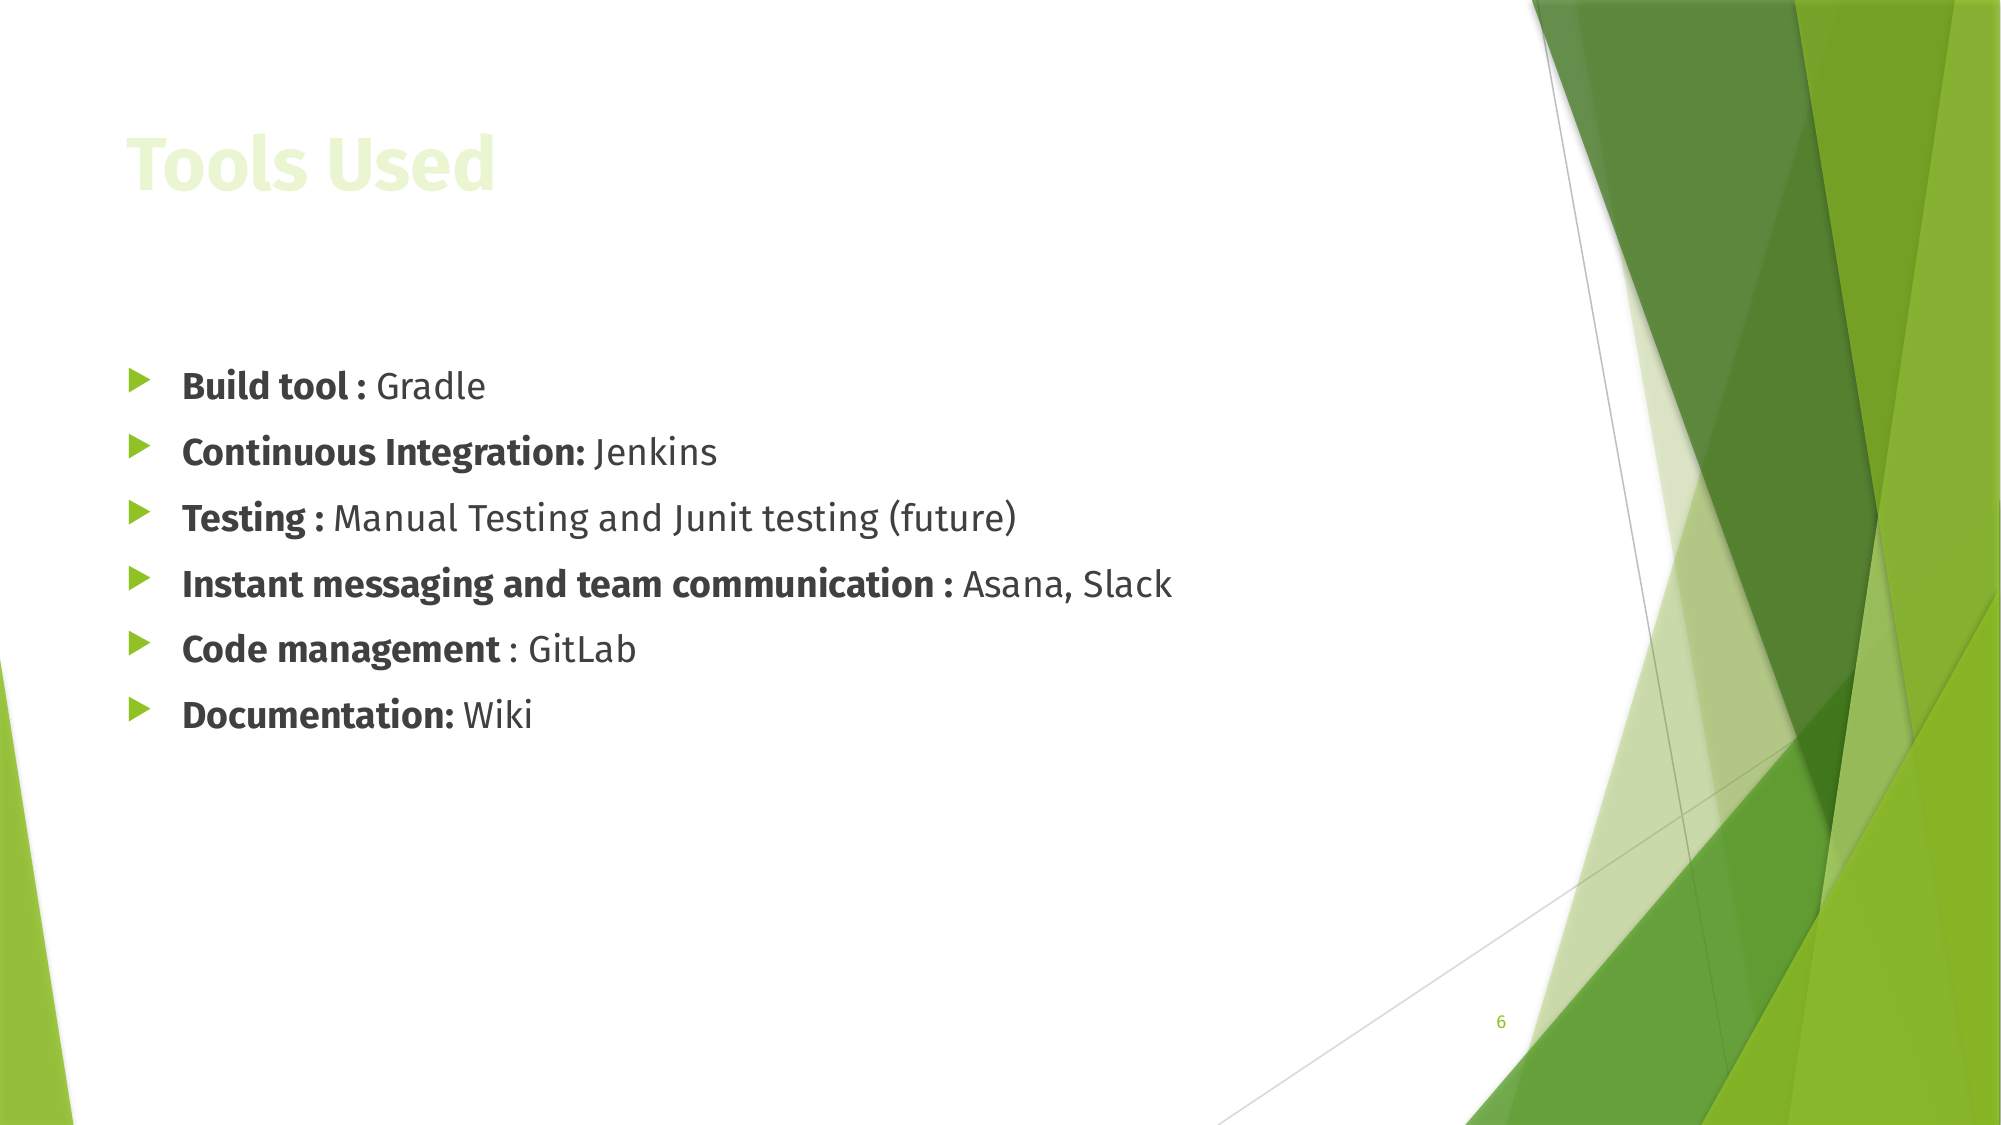

#
Tools Used
Build tool : Gradle
Continuous Integration: Jenkins
Testing : Manual Testing and Junit testing (future)
Instant messaging and team communication : Asana, Slack
Code management : GitLab
Documentation: Wiki

6